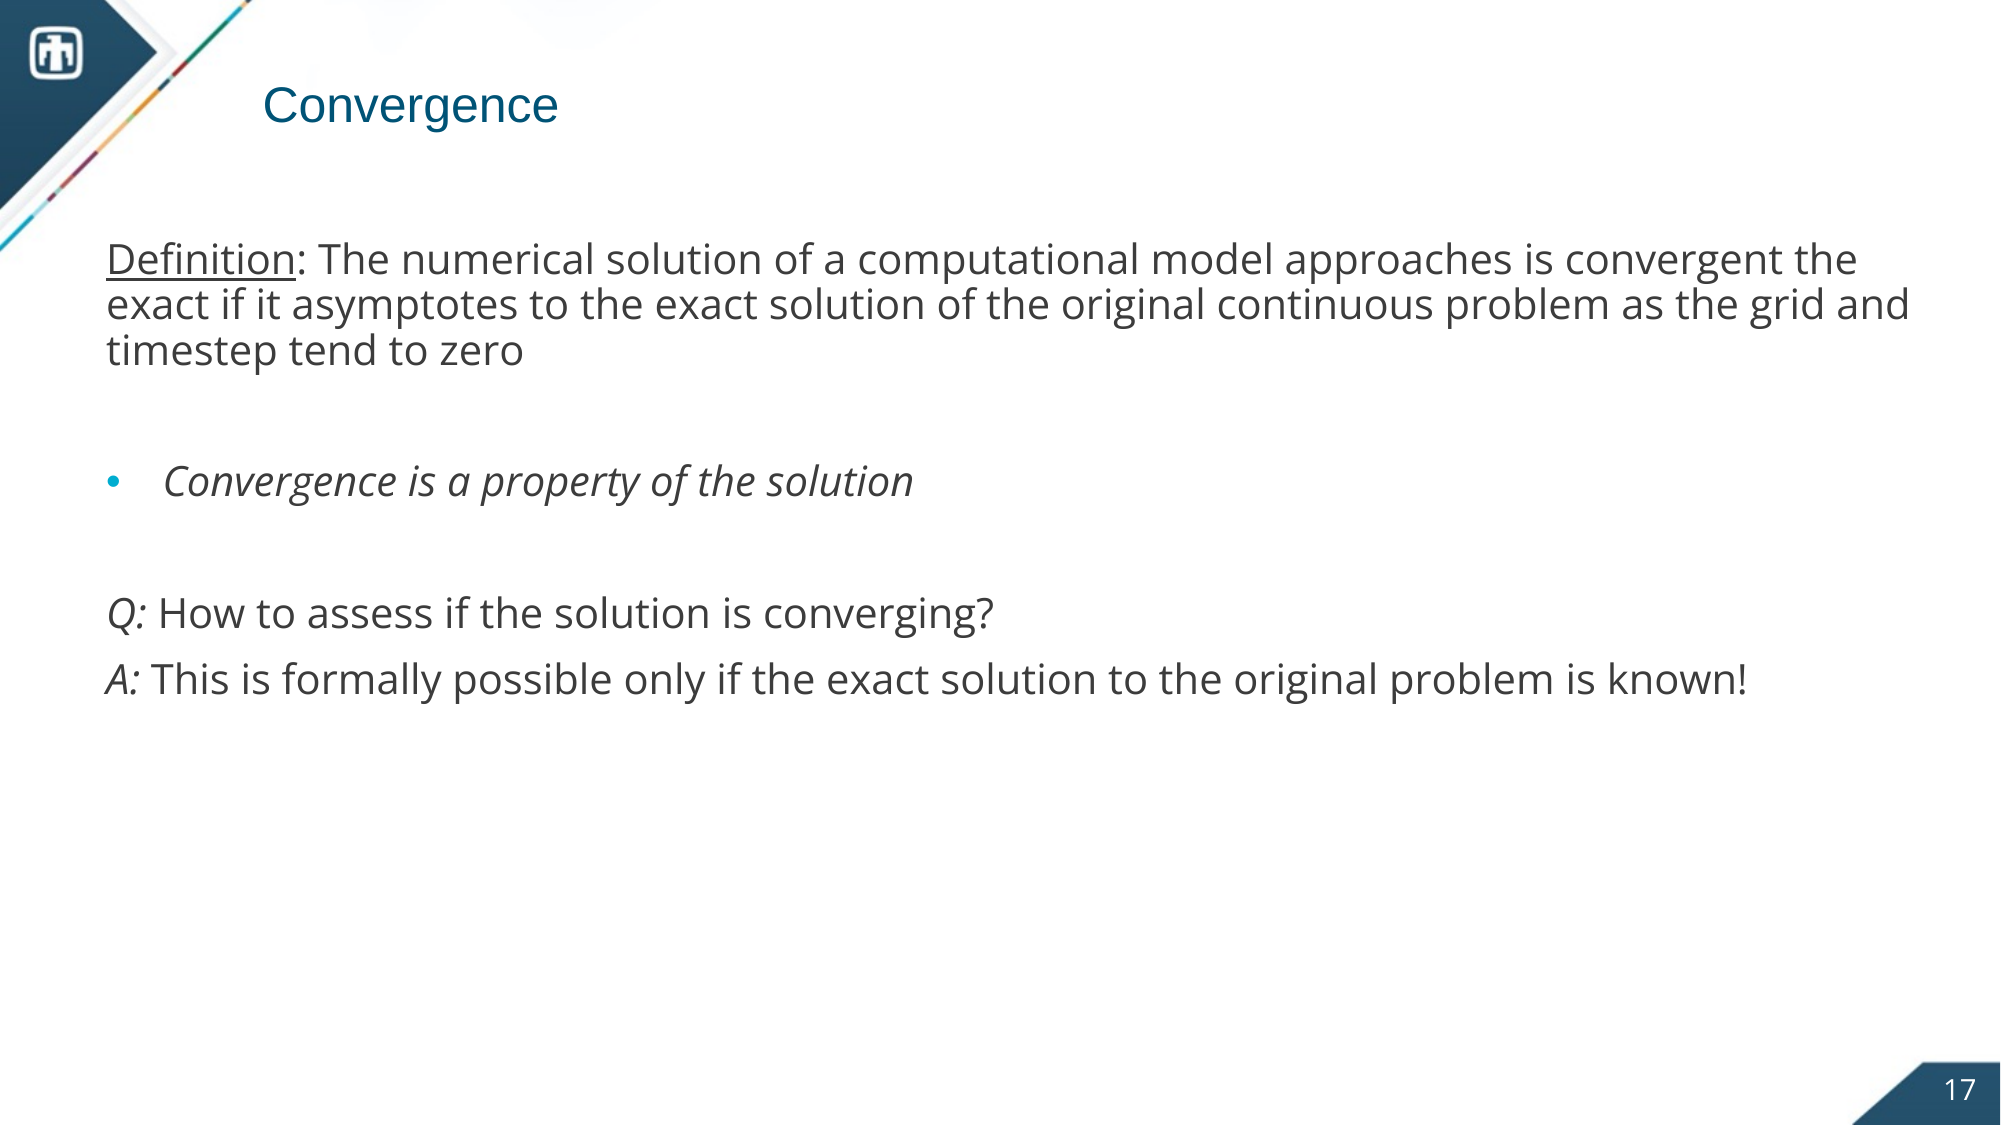

# Convergence
Definition: The numerical solution of a computational model approaches is convergent the exact if it asymptotes to the exact solution of the original continuous problem as the grid and timestep tend to zero

Convergence is a property of the solution

Q: How to assess if the solution is converging?
A: This is formally possible only if the exact solution to the original problem is known!

17